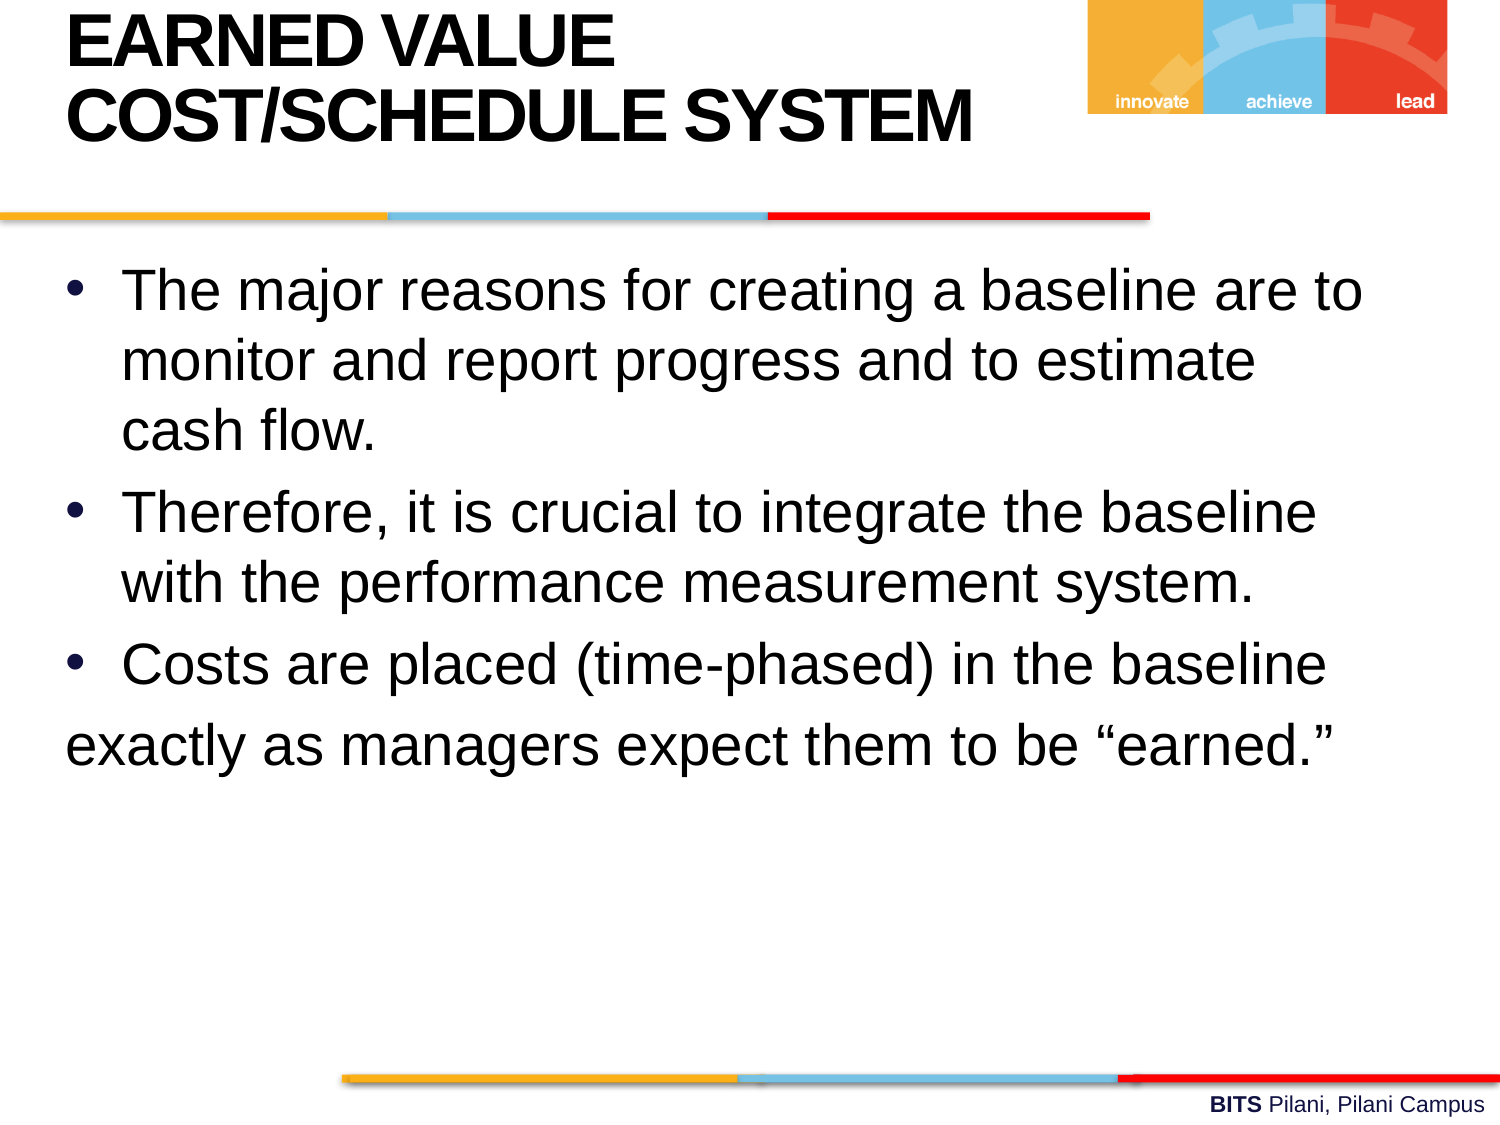

EARNED VALUE COST/SCHEDULE SYSTEM

The major reasons for creating a baseline are to monitor and report progress and to estimate cash flow.
Therefore, it is crucial to integrate the baseline with the performance measurement system.
Costs are placed (time-phased) in the baseline
exactly as managers expect them to be “earned.”